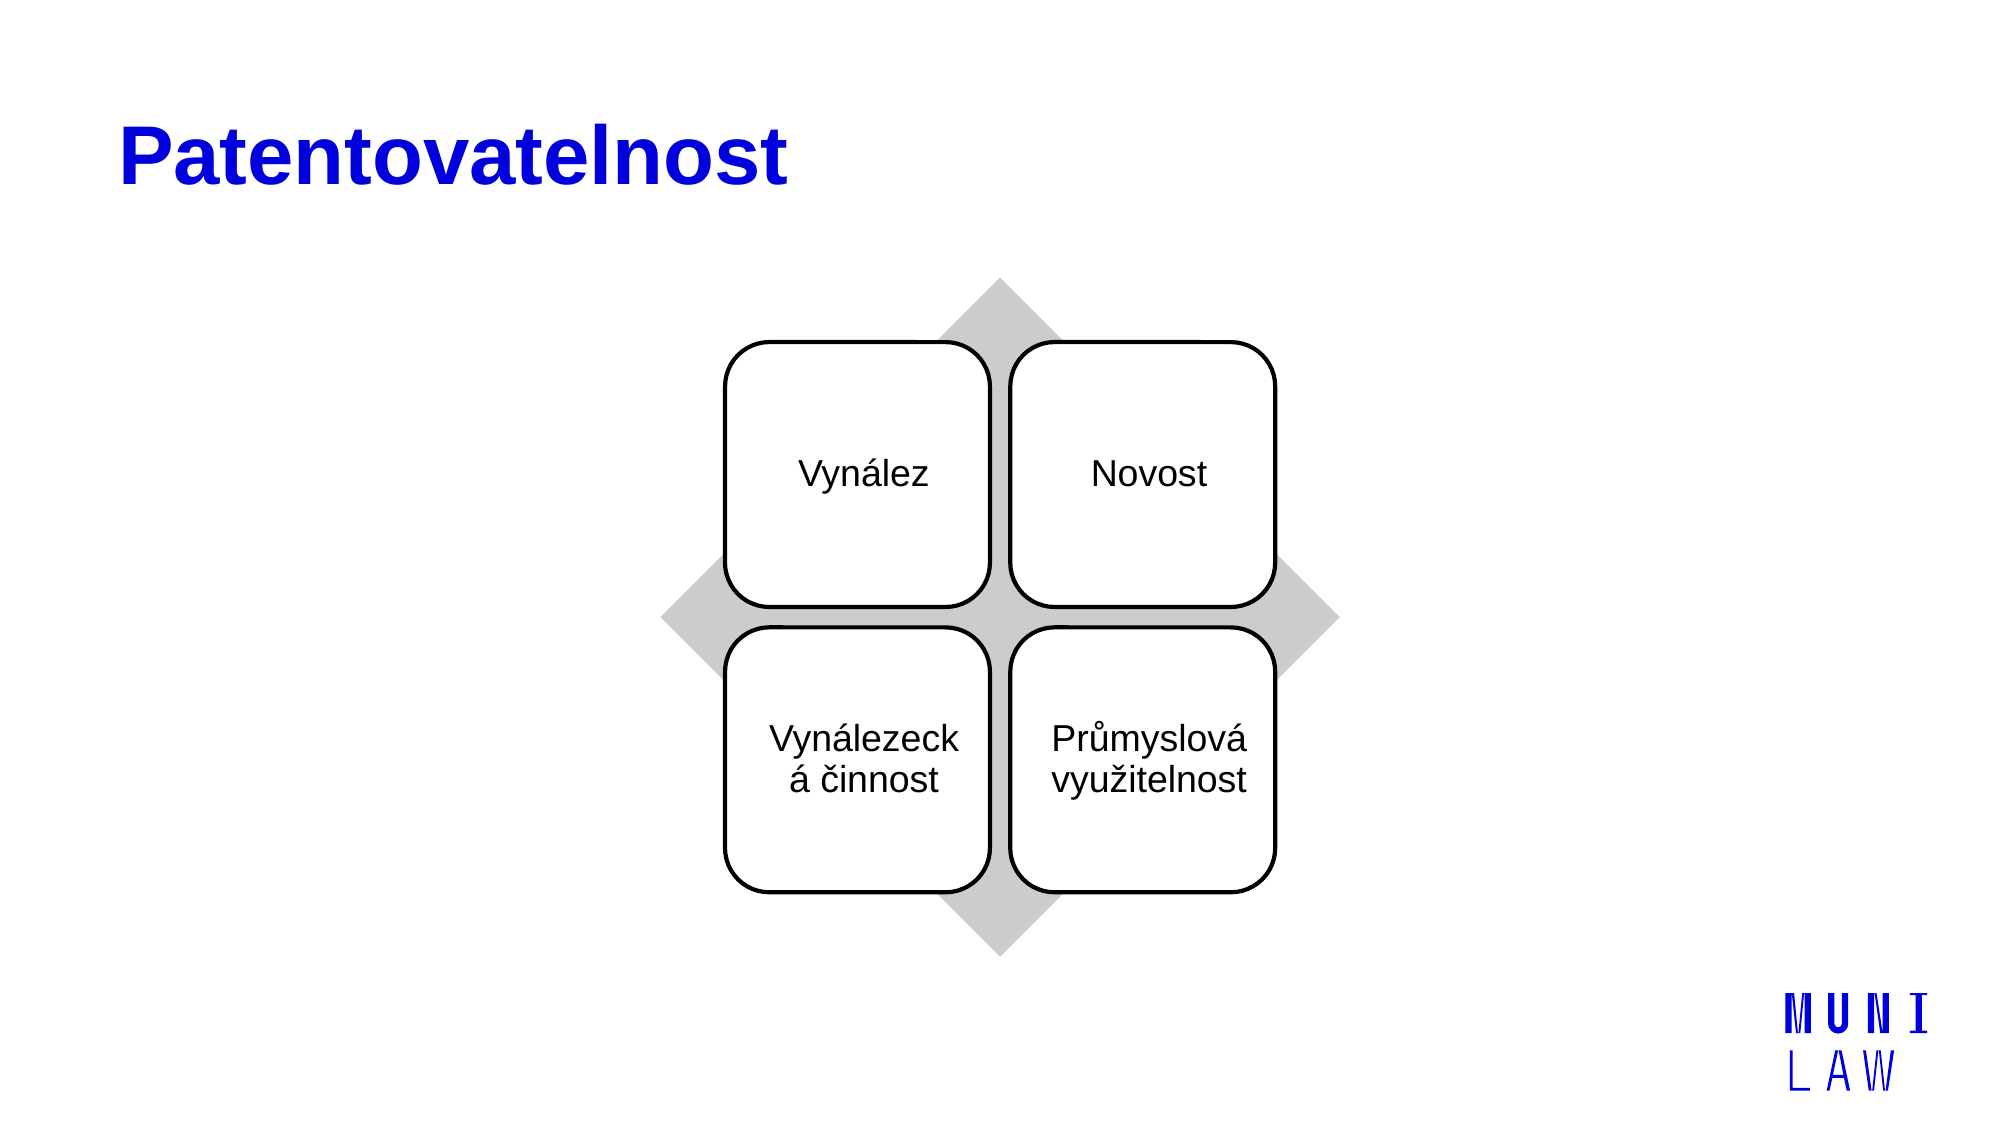

# Patentovatelnost
Vynález
Novost
Vynálezecká činnost
Průmyslová využitelnost